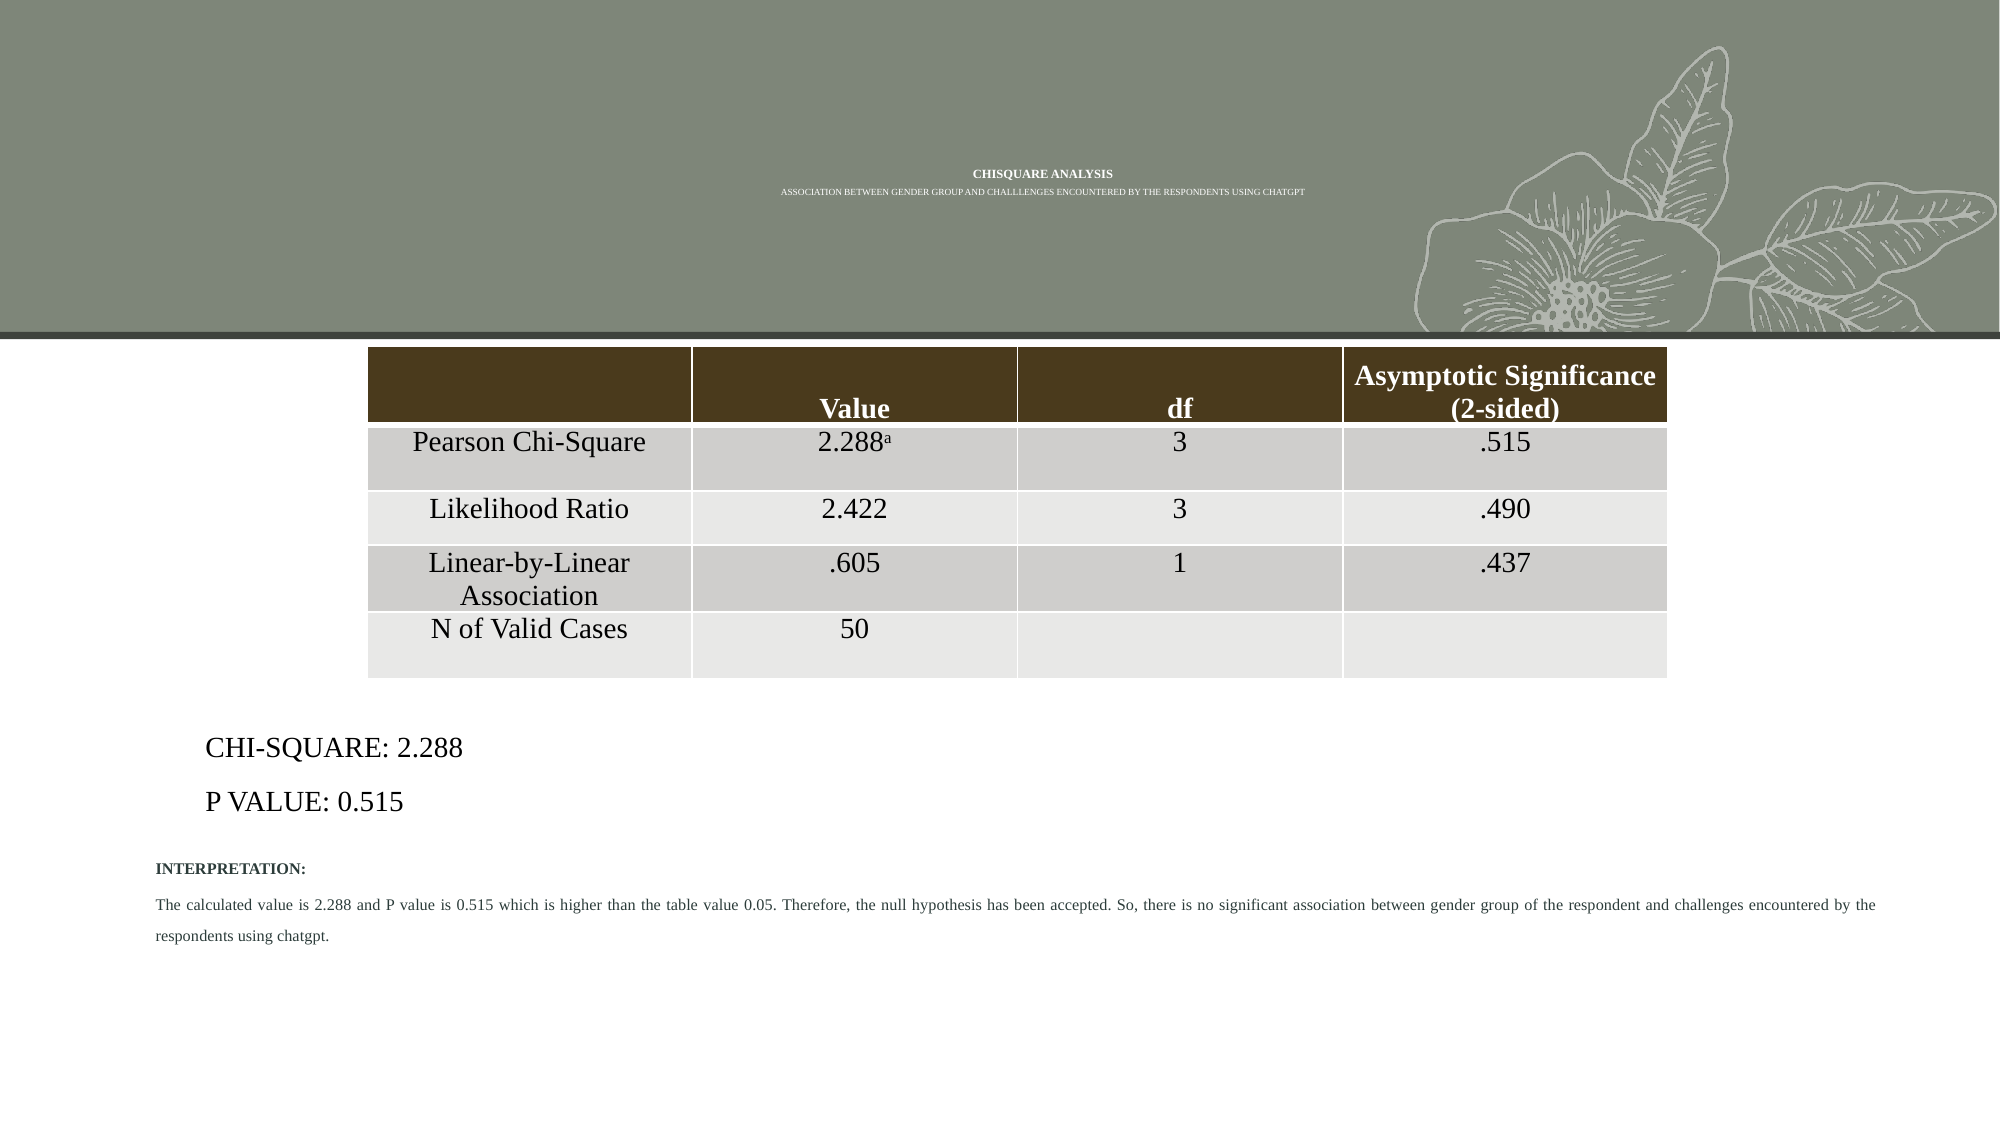

# CHISQUARE ANALYSIS ASSOCIATION BETWEEN GENDER GROUP AND CHALLLENGES ENCOUNTERED BY THE RESPONDENTS USING CHATGPT
|  | Value | df | Asymptotic Significance (2-sided) |
| --- | --- | --- | --- |
| Pearson Chi-Square | 2.288a | 3 | .515 |
| Likelihood Ratio | 2.422 | 3 | .490 |
| Linear-by-Linear Association | .605 | 1 | .437 |
| N of Valid Cases | 50 |  |  |
CHI-SQUARE: 2.288
P VALUE: 0.515

INTERPRETATION:
The calculated value is 2.288 and P value is 0.515 which is higher than the table value 0.05. Therefore, the null hypothesis has been accepted. So, there is no significant association between gender group of the respondent and challenges encountered by the respondents using chatgpt.